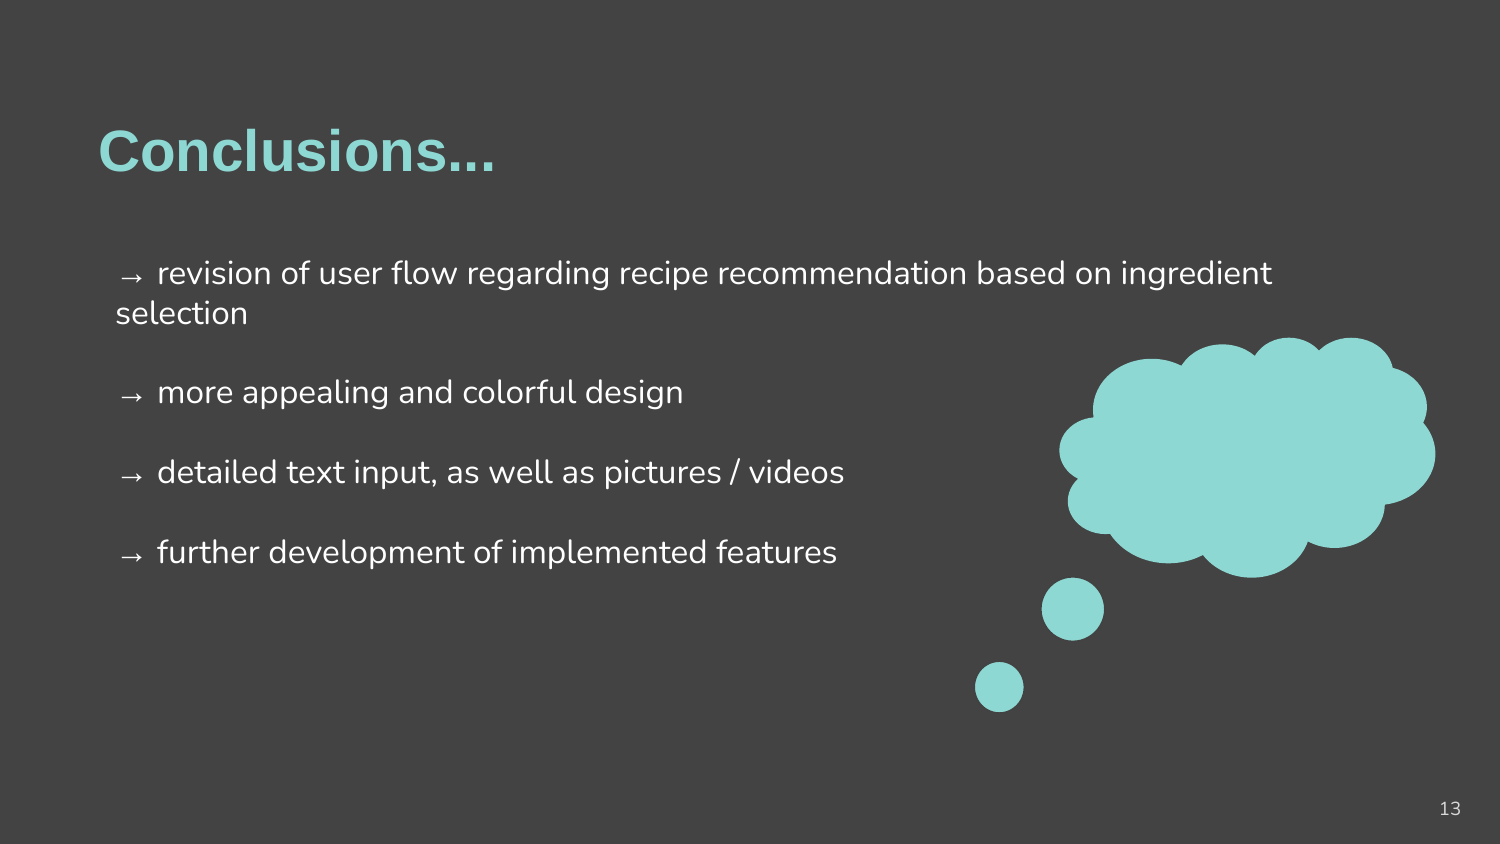

# Conclusions...
→ revision of user flow regarding recipe recommendation based on ingredient selection

→ more appealing and colorful design

→ detailed text input, as well as pictures / videos

→ further development of implemented features

13